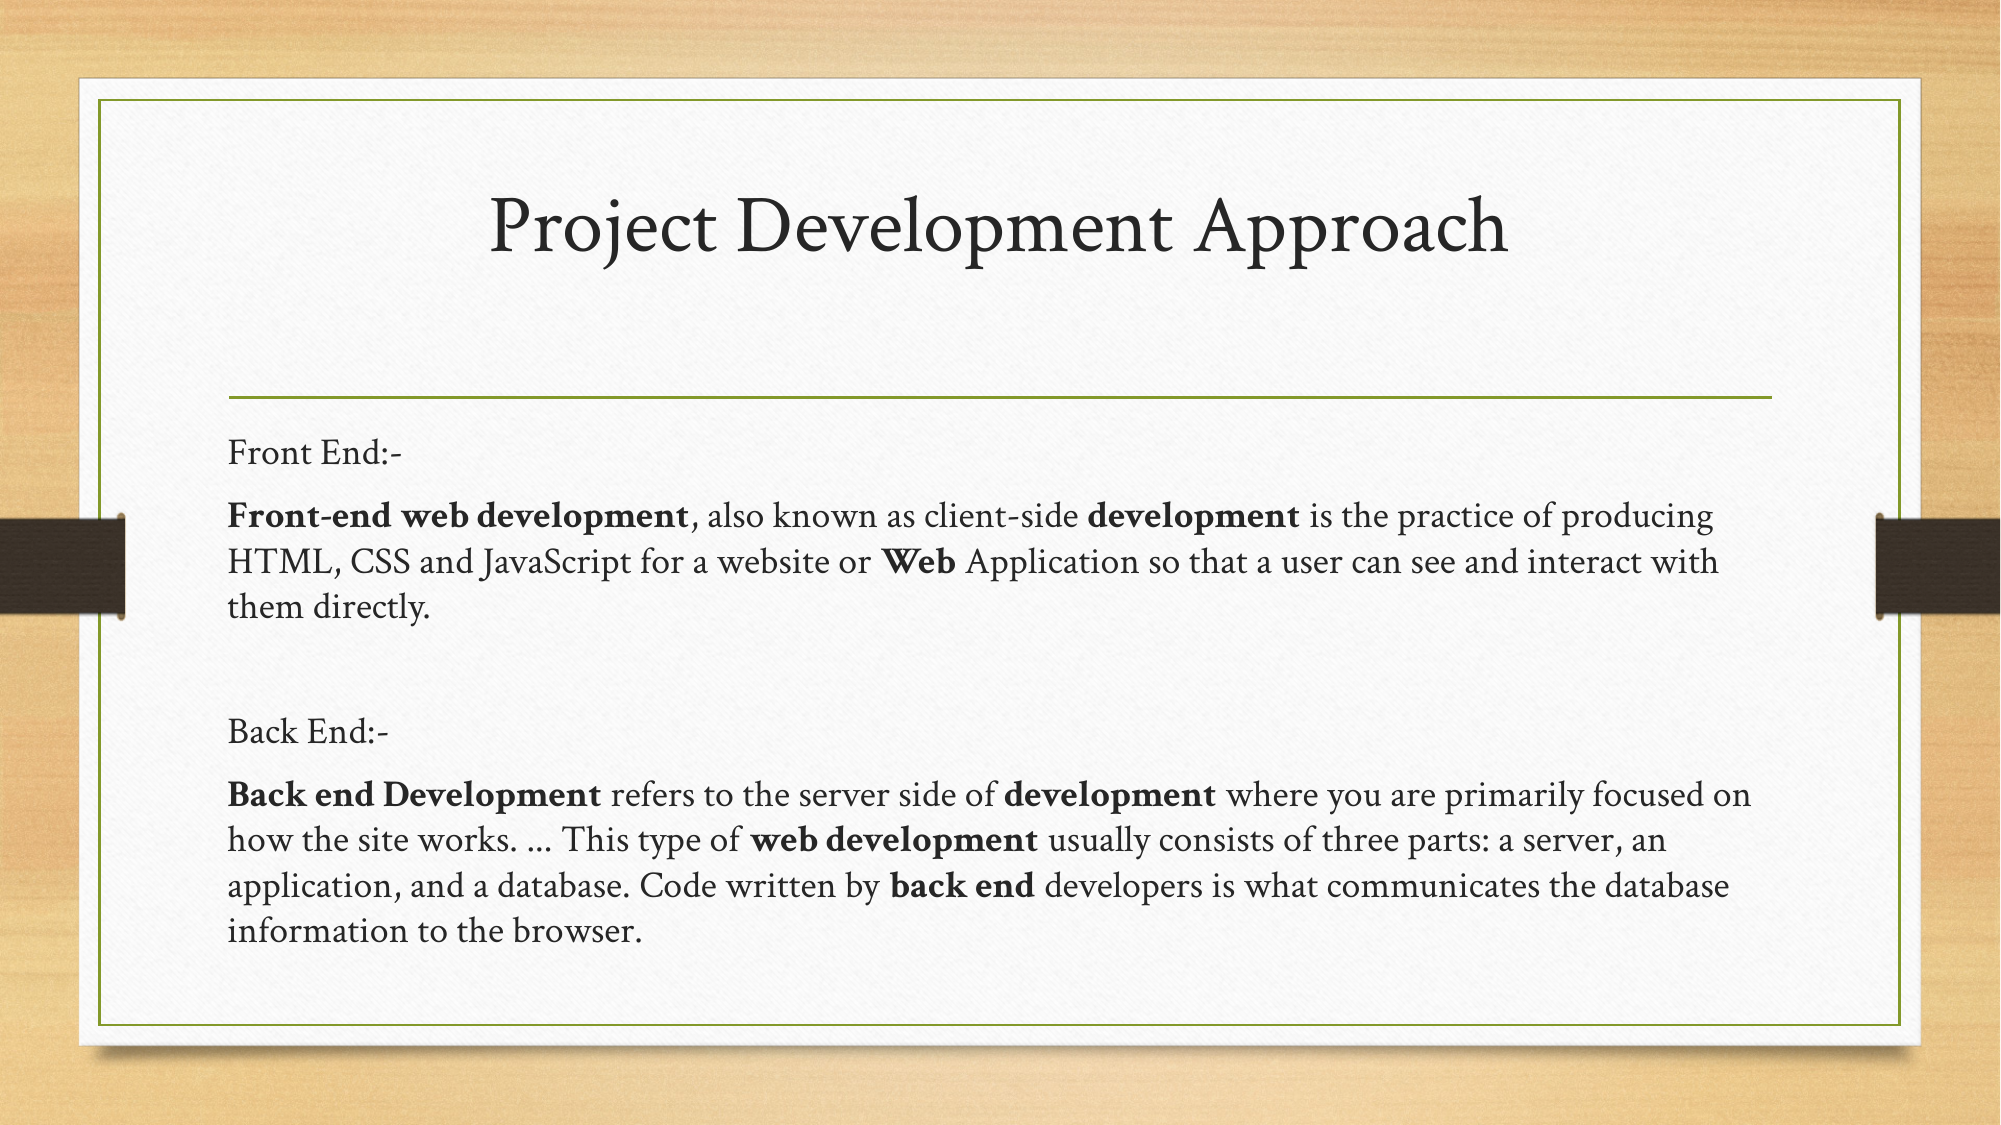

# Project Development Approach
Front End:-
Front-end web development, also known as client-side development is the practice of producing HTML, CSS and JavaScript for a website or Web Application so that a user can see and interact with them directly.

Back End:-
Back end Development refers to the server side of development where you are primarily focused on how the site works. ... This type of web development usually consists of three parts: a server, an application, and a database. Code written by back end developers is what communicates the database information to the browser.